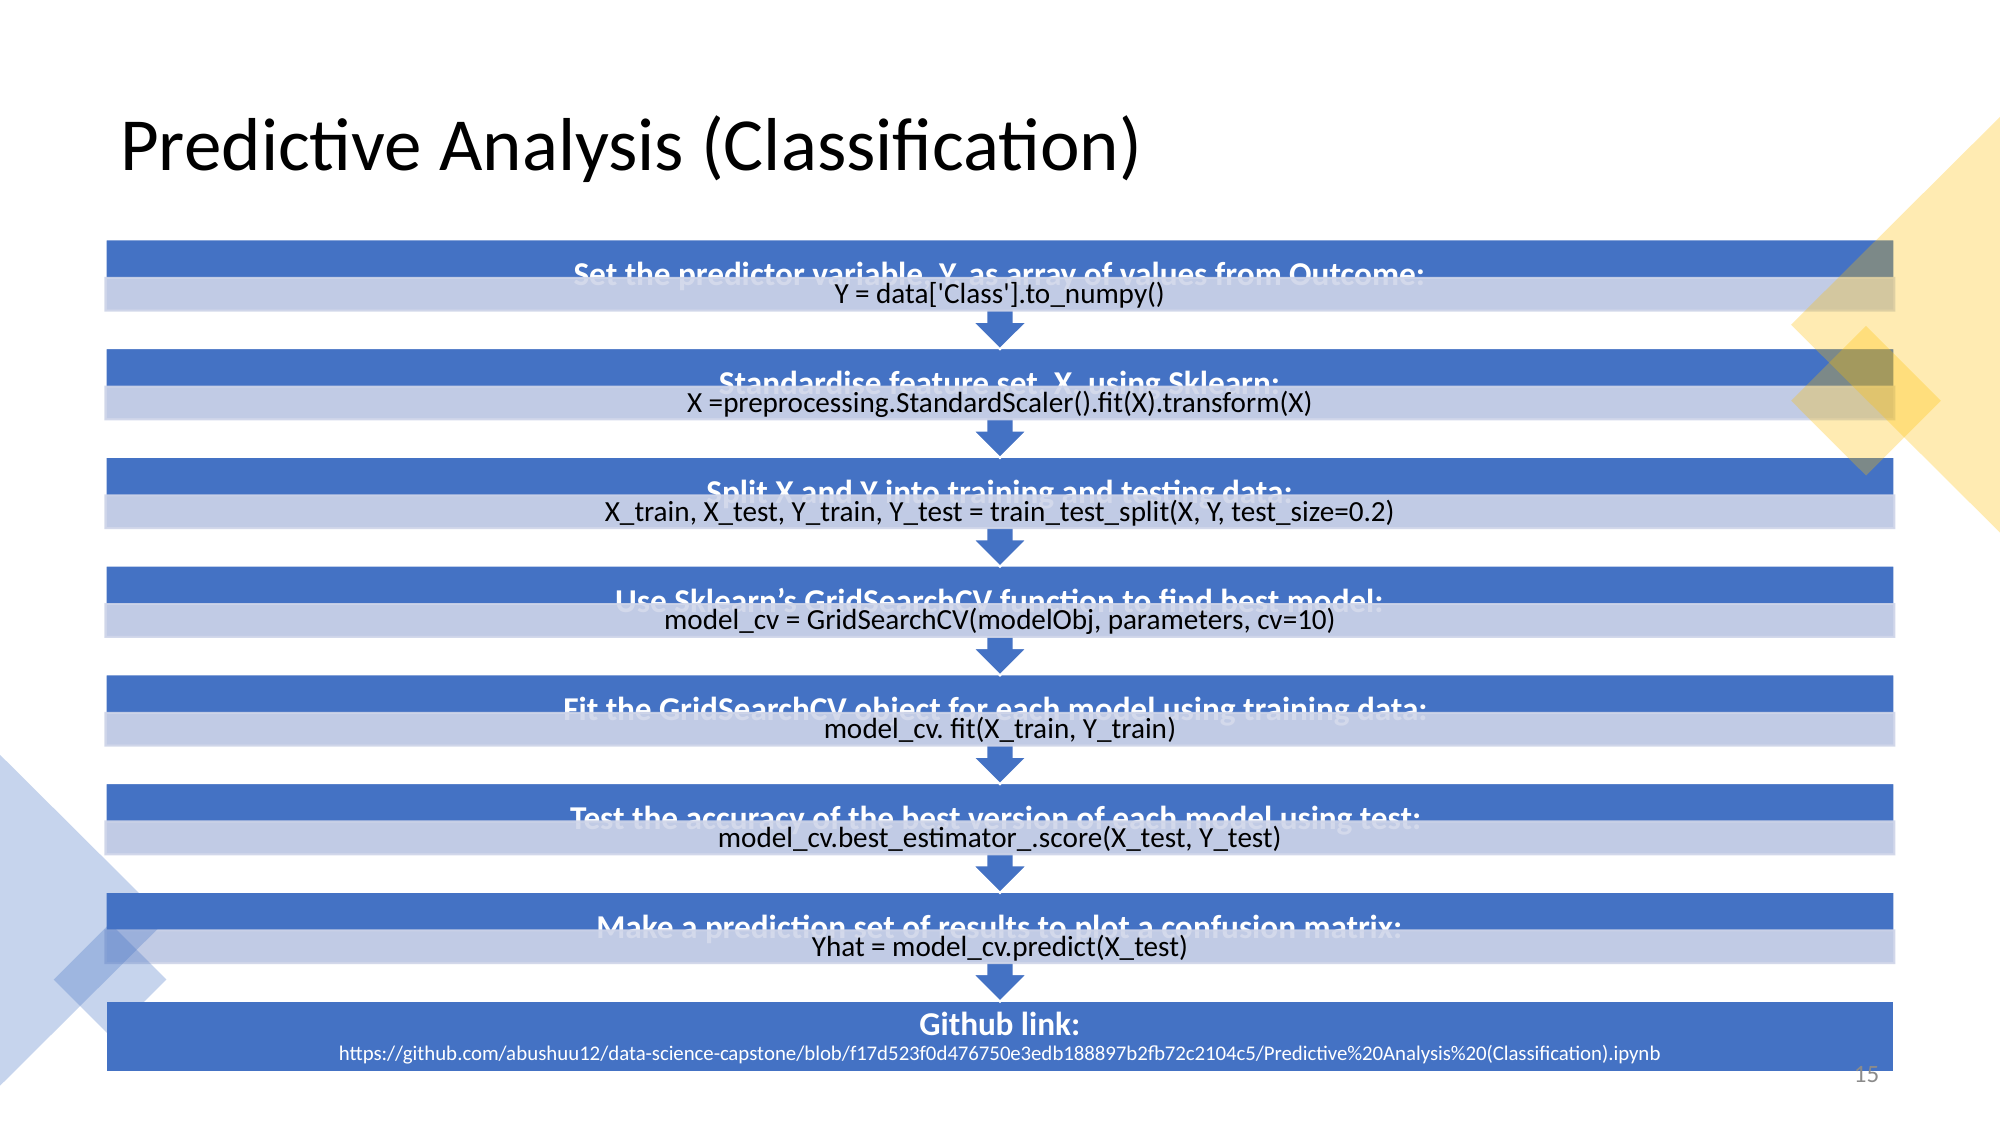

Predictive Analysis (Classification)

Github link:
https://github.com/abushuu12/data-science-capstone/blob/f17d523f0d476750e3edb188897b2fb72c2104c5/Predictive%20Analysis%20(Classification).ipynb
Make a prediction set of results to plot a confusion matrix:
Yhat = model_cv.predict(X_test)
Test the accuracy of the best version of each model using test:
model_cv.best_estimator_.score(X_test, Y_test)
Fit the GridSearchCV object for each model using training data:
model_cv. fit(X_train, Y_train)
Use Sklearn’s GridSearchCV function to find best model:
model_cv = GridSearchCV(modelObj, parameters, cv=10)
Split X and Y into training and testing data:
X_train, X_test, Y_train, Y_test = train_test_split(X, Y, test_size=0.2)
Standardise feature set, X, using Sklearn:
X =preprocessing.StandardScaler().fit(X).transform(X)
Set the predictor variable, Y, as array of values from Outcome:
Y = data['Class'].to_numpy()

15